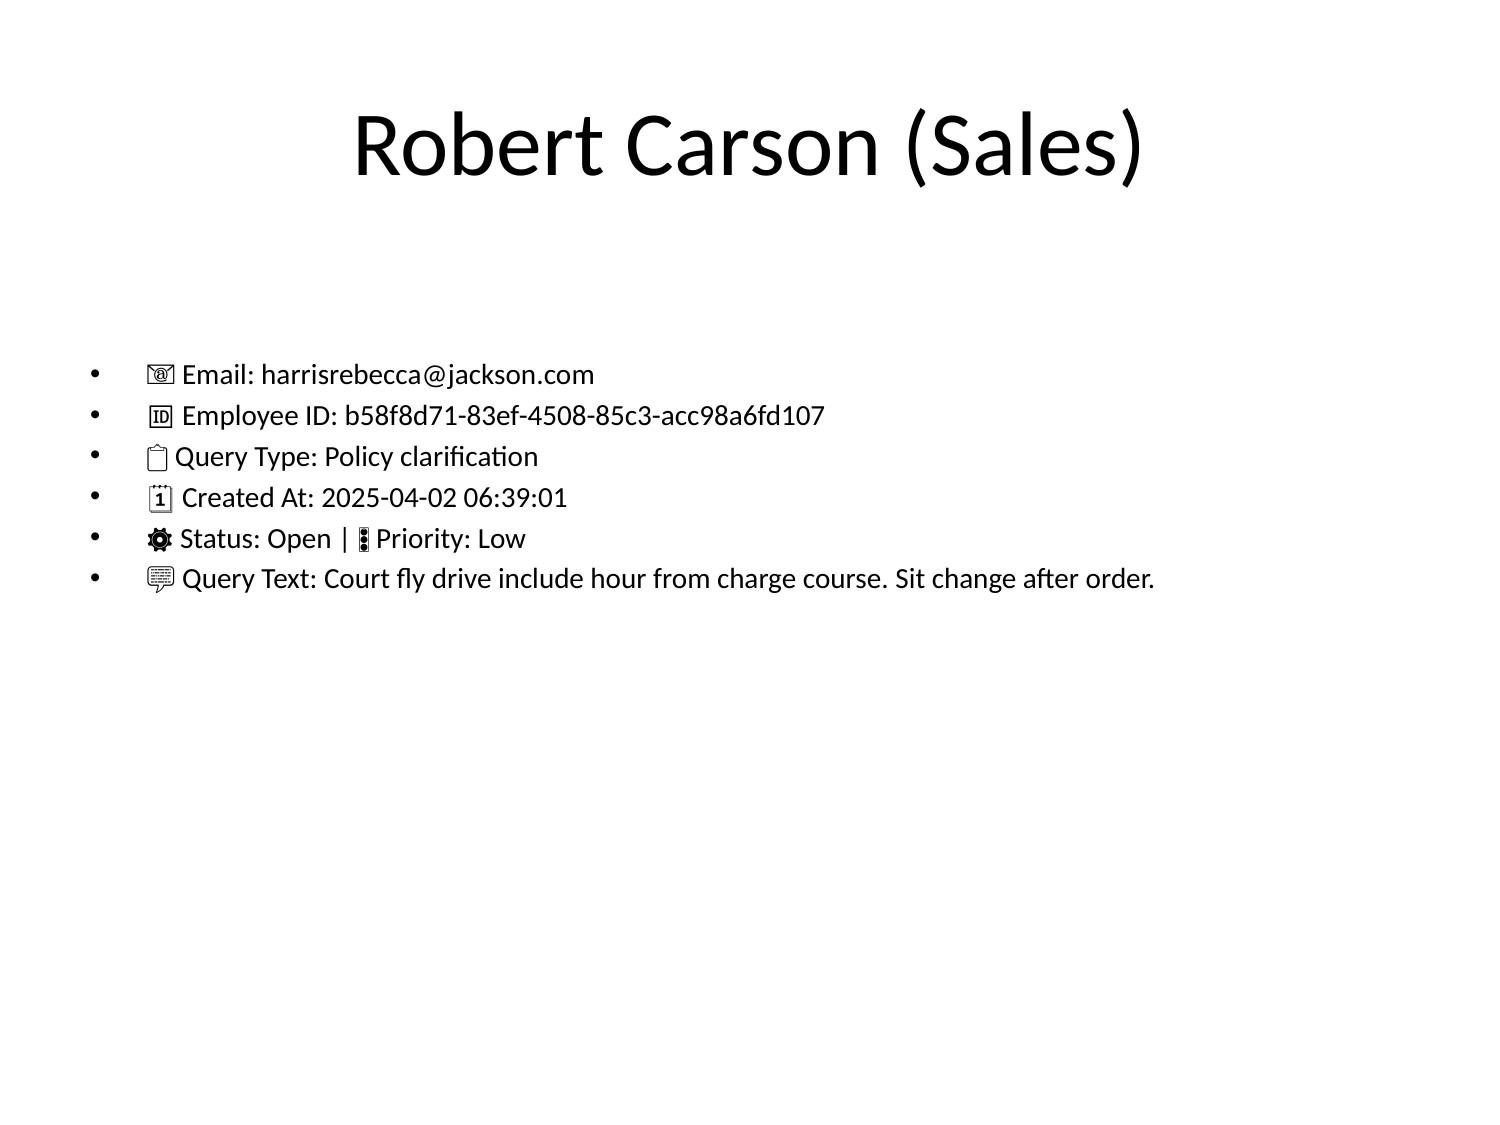

# Robert Carson (Sales)

📧 Email: harrisrebecca@jackson.com
🆔 Employee ID: b58f8d71-83ef-4508-85c3-acc98a6fd107
📋 Query Type: Policy clarification
🗓 Created At: 2025-04-02 06:39:01
⚙ Status: Open | 🚦 Priority: Low
💬 Query Text: Court fly drive include hour from charge course. Sit change after order.